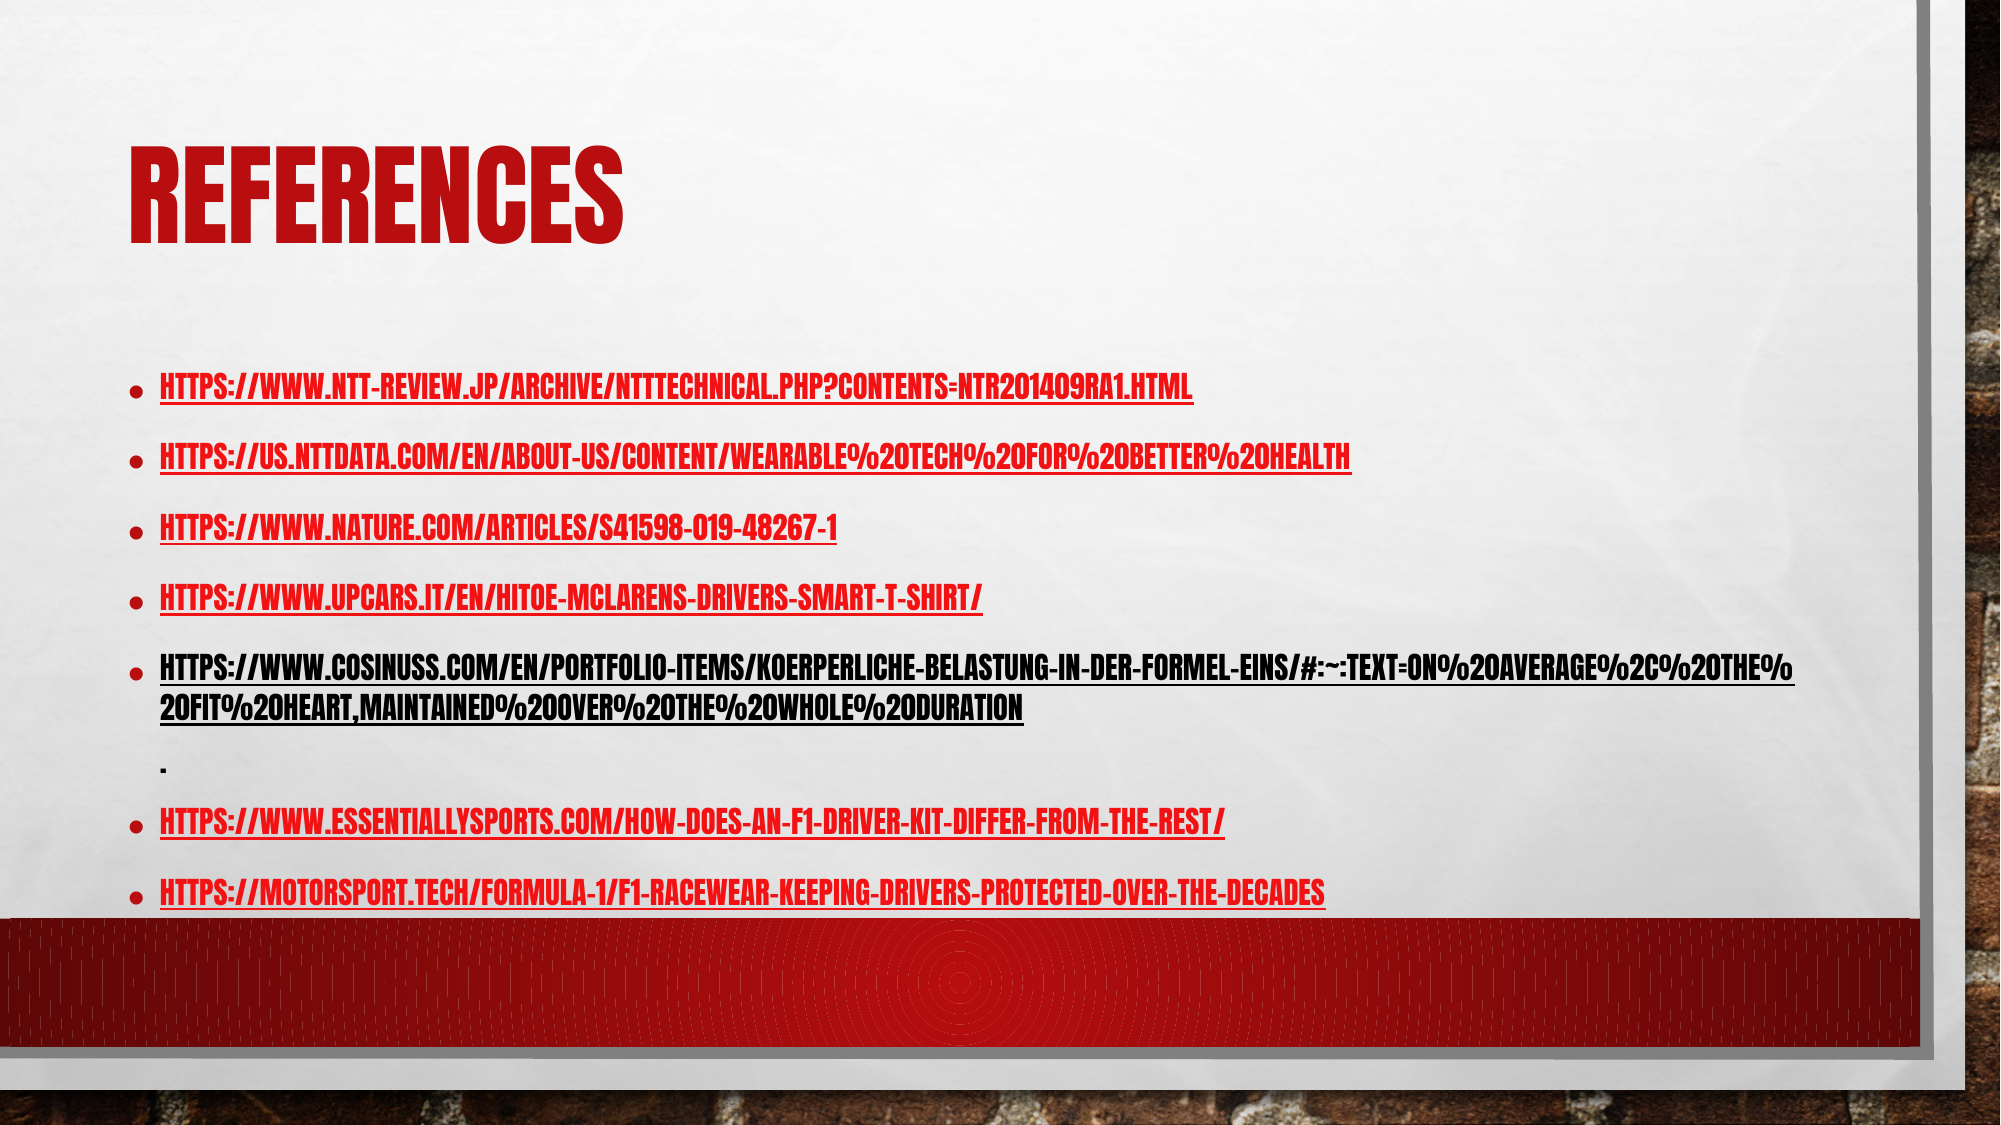

# references
https://www.ntt-review.jp/archive/ntttechnical.php?contents=ntr201409ra1.html
https://us.nttdata.com/en/About-Us/Content/Wearable%20Tech%20for%20Better%20Health
https://www.nature.com/articles/s41598-019-48267-1
https://www.upcars.it/en/hitoe-mclarens-drivers-smart-t-shirt/
https://www.cosinuss.com/en/portfolio-items/koerperliche-belastung-in-der-formel-eins/#:~:text=On%20average%2C%20the%20fit%20heart,maintained%20over%20the%20whole%20duration.
https://www.essentiallysports.com/how-does-an-f1-driver-kit-differ-from-the-rest/
https://motorsport.tech/formula-1/f1-racewear-keeping-drivers-protected-over-the-decades